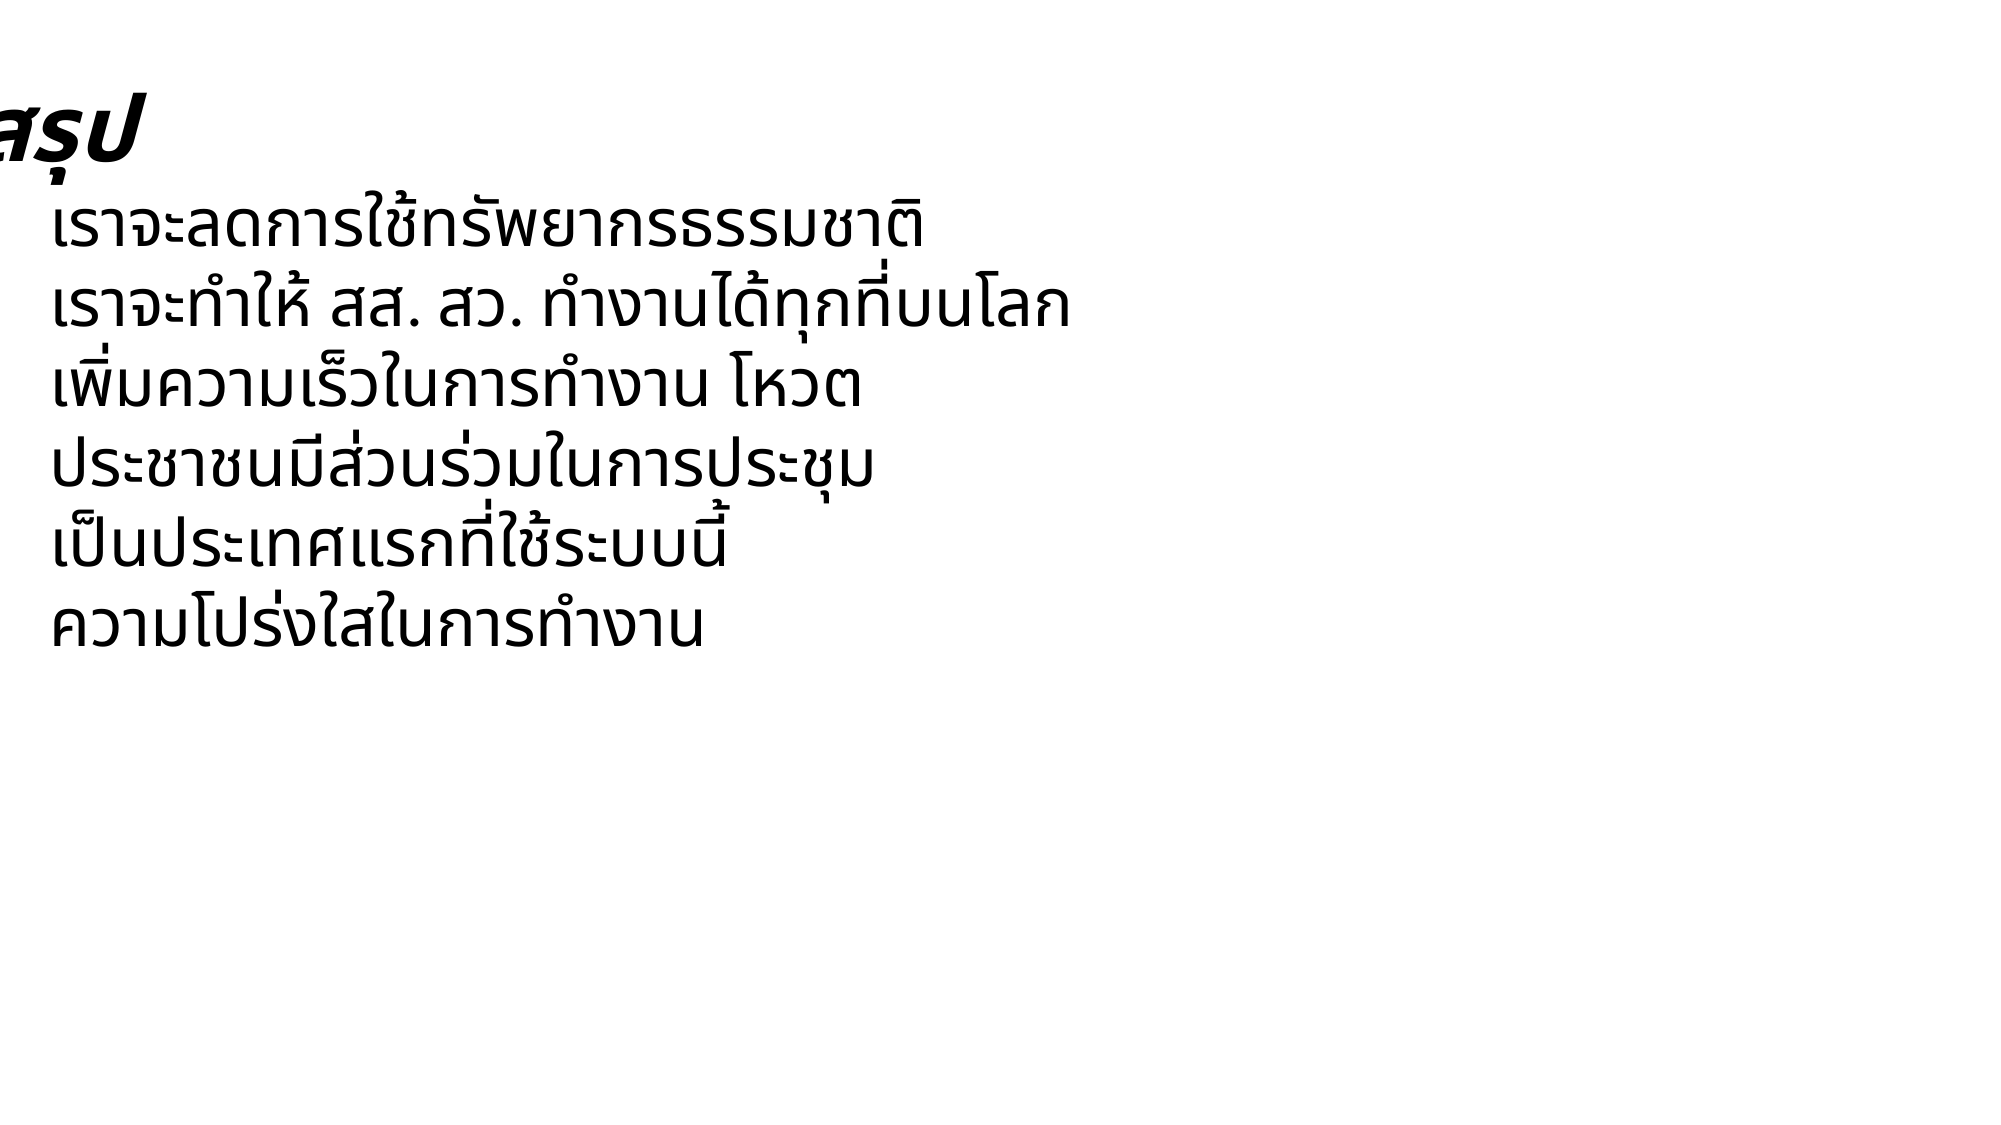

สรุป
เราจะลดการใช้ทรัพยากรธรรมชาติ
เราจะทำให้ สส. สว. ทำงานได้ทุกที่บนโลก
เพิ่มความเร็วในการทำงาน โหวต
ประชาชนมีส่วนร่วมในการประชุม
เป็นประเทศแรกที่ใช้ระบบนี้
ความโปร่งใสในการทำงาน